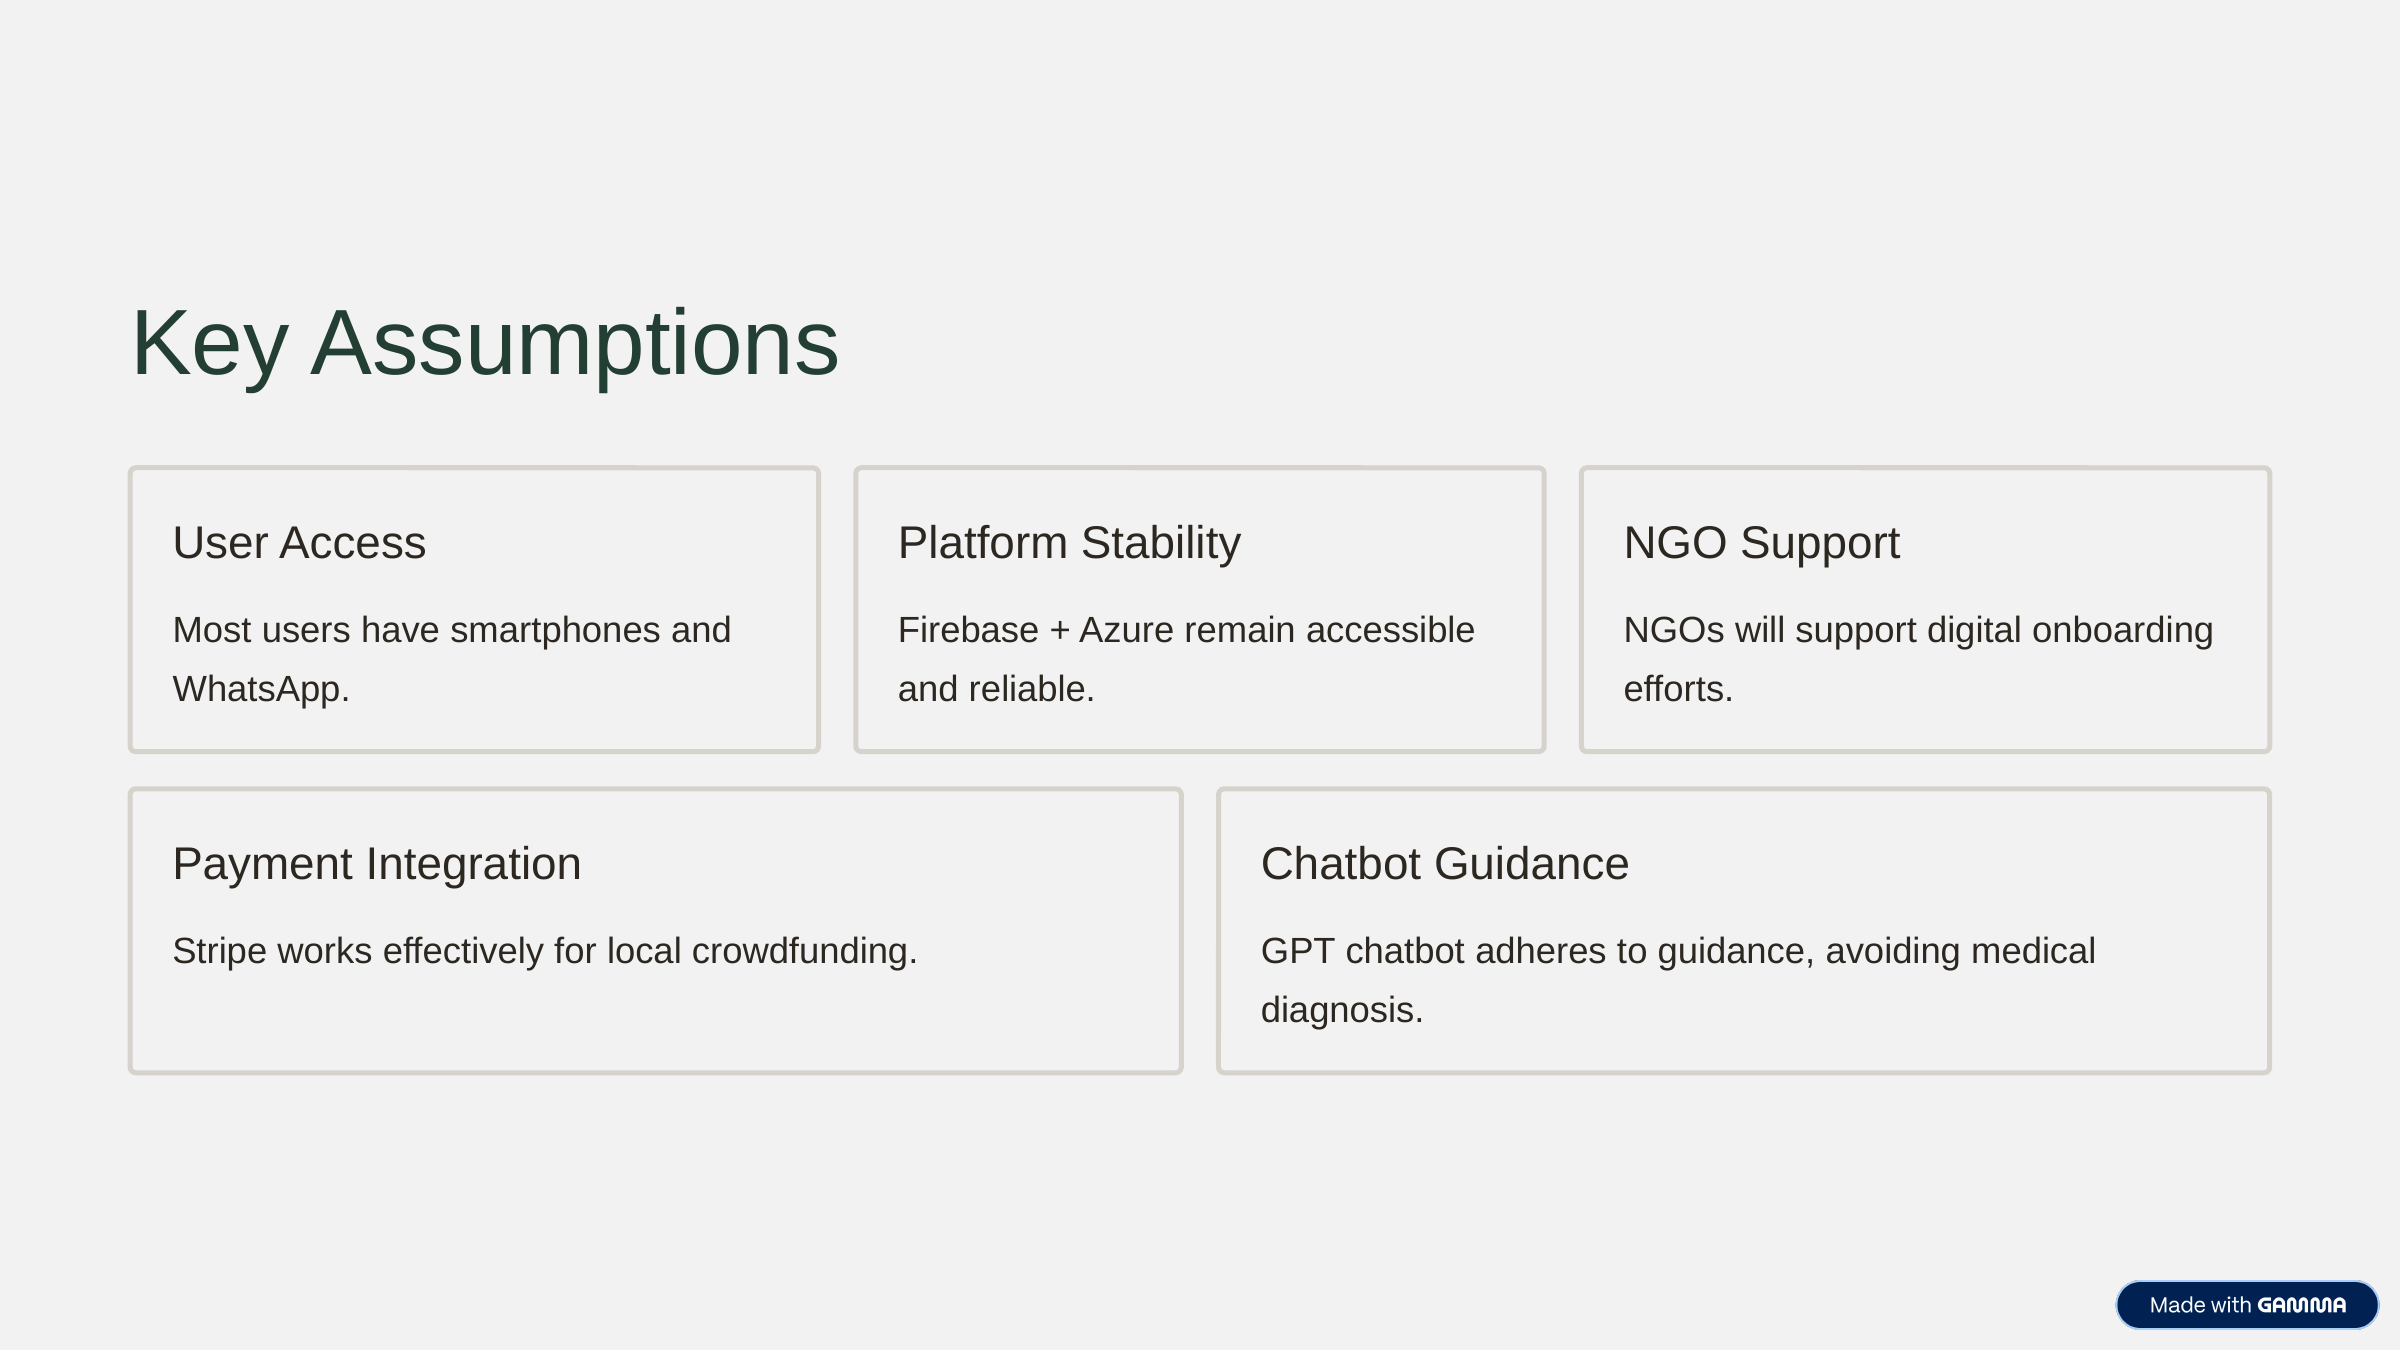

Key Assumptions

User Access
Platform Stability
NGO Support
Most users have smartphones and WhatsApp.
Firebase + Azure remain accessible and reliable.
NGOs will support digital onboarding efforts.

Payment Integration
Chatbot Guidance
Stripe works effectively for local crowdfunding.
GPT chatbot adheres to guidance, avoiding medical diagnosis.